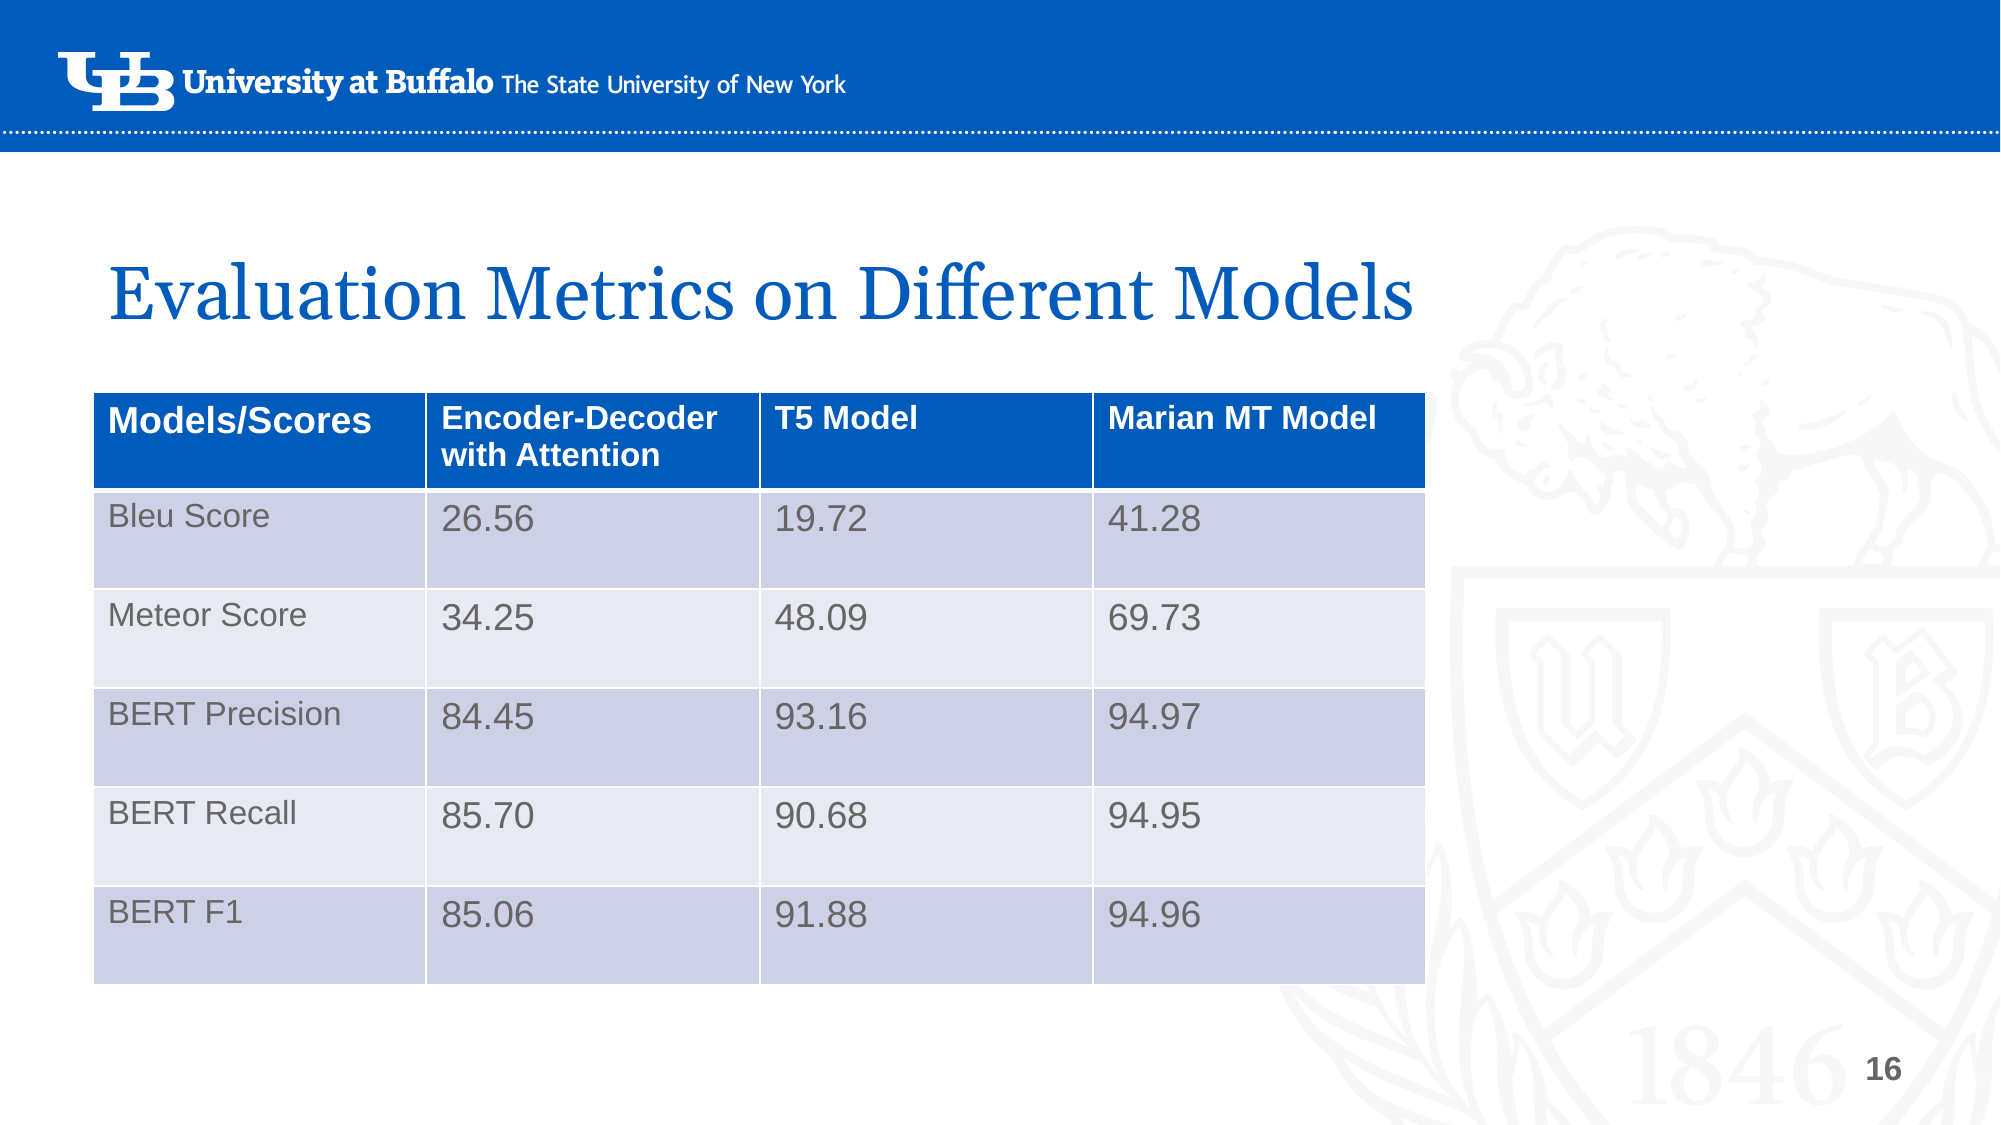

# Evaluation Metrics on Different Models
| Models/Scores | Encoder-Decoder with Attention | T5 Model | Marian MT Model |
| --- | --- | --- | --- |
| Bleu Score | 26.56 | 19.72 | 41.28 |
| Meteor Score | 34.25 | 48.09 | 69.73 |
| BERT Precision | 84.45 | 93.16 | 94.97 |
| BERT Recall | 85.70 | 90.68 | 94.95 |
| BERT F1 | 85.06 | 91.88 | 94.96 |
16